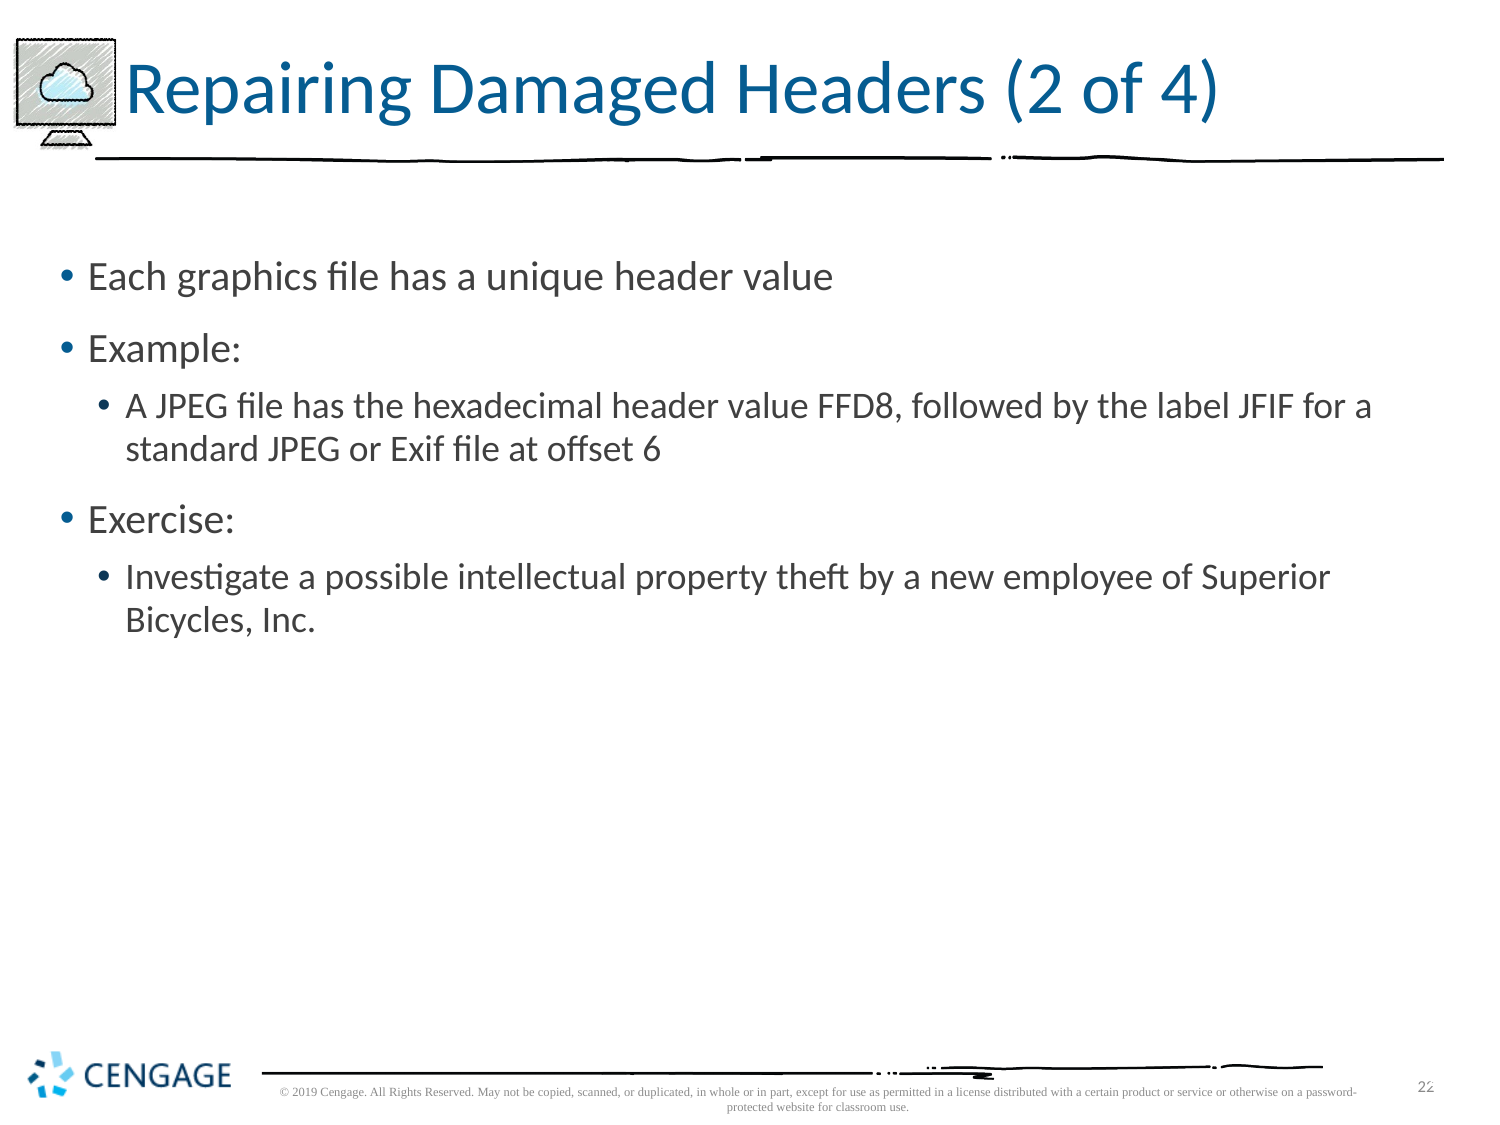

# Repairing Damaged Headers (2 of 4)
Each graphics file has a unique header value
Example:
A JPEG file has the hexadecimal header value FFD8, followed by the label JFIF for a standard JPEG or Exif file at offset 6
Exercise:
Investigate a possible intellectual property theft by a new employee of Superior Bicycles, Inc.

22
© 2019 Cengage. All Rights Reserved. May not be copied, scanned, or duplicated, in whole or in part, except for use as permitted in a license distributed with a certain product or service or otherwise on a password-protected website for classroom use.